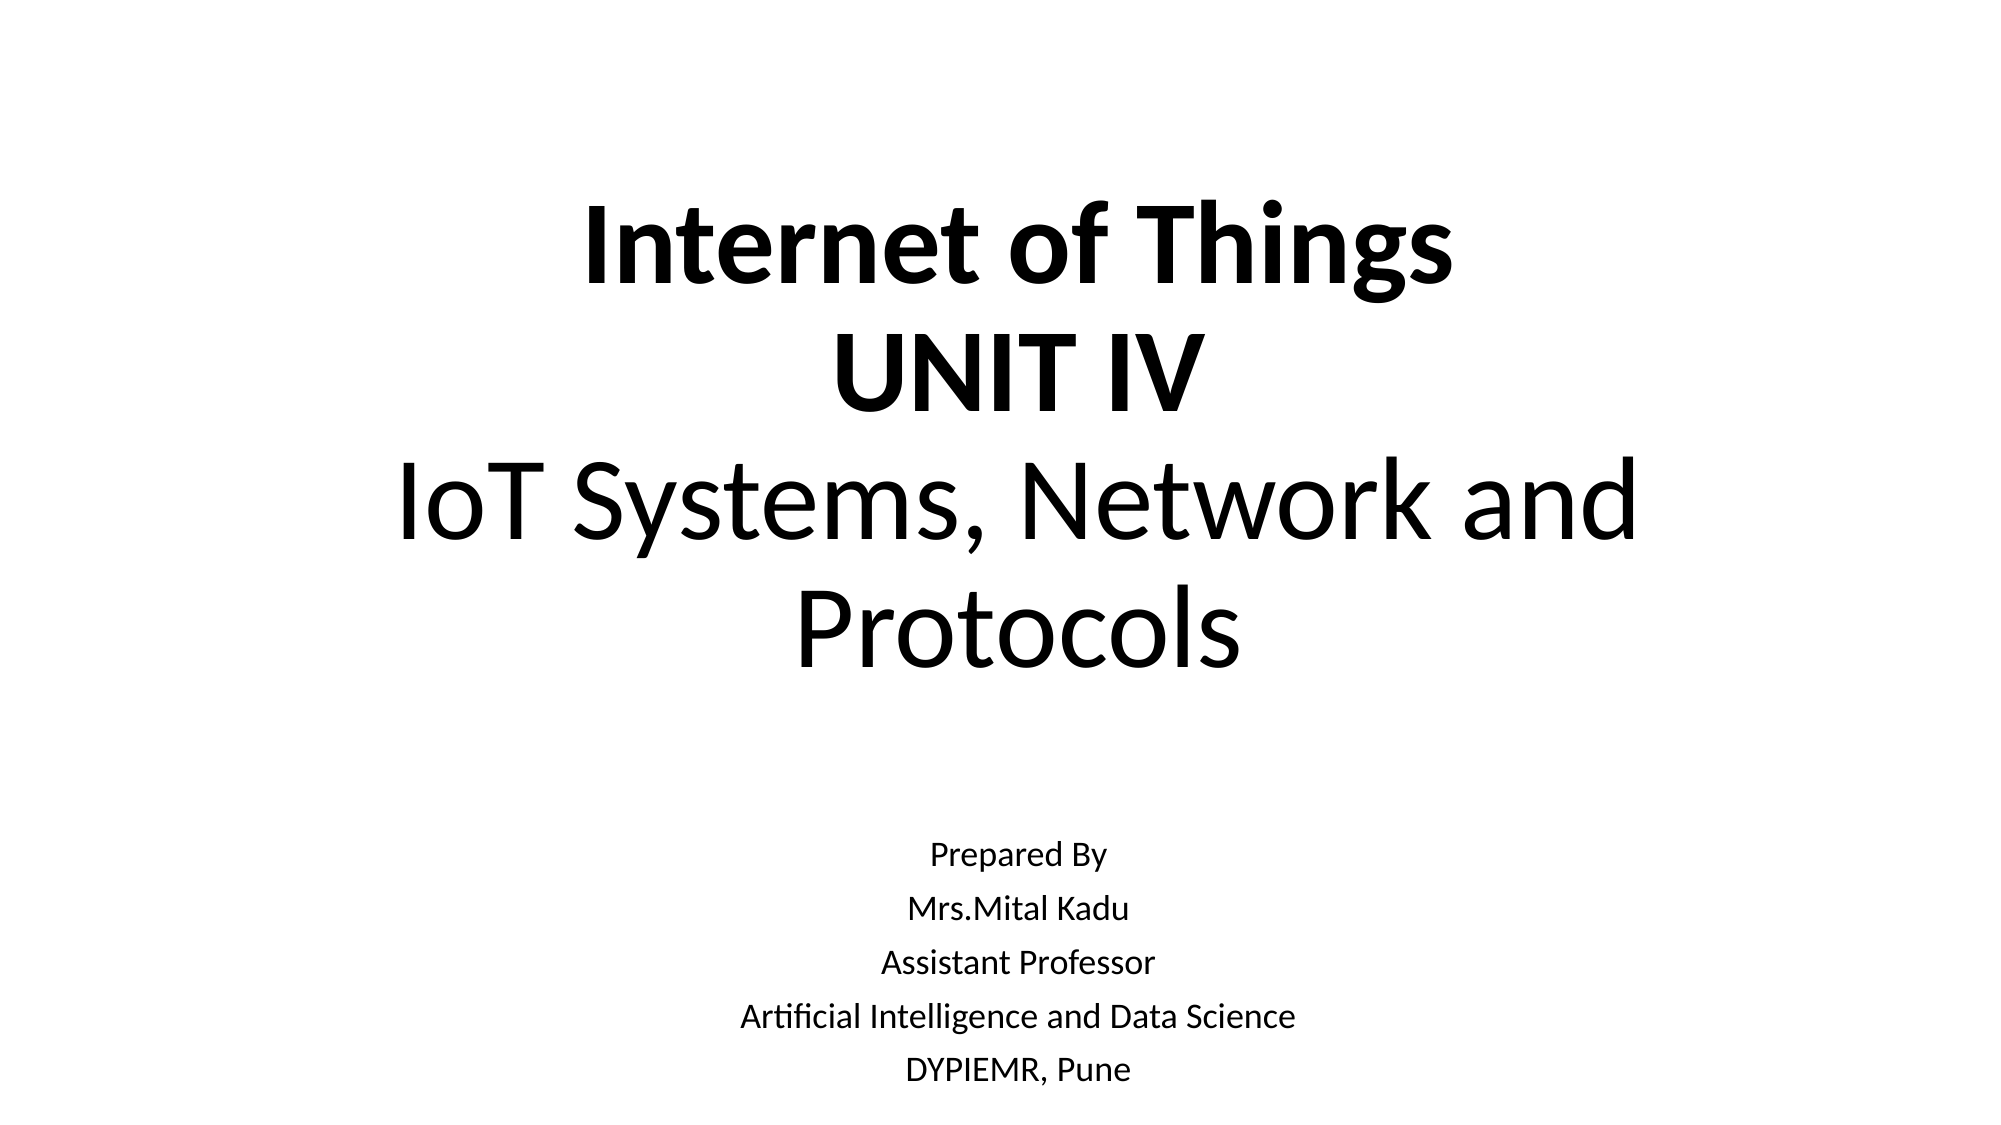

# Internet of Things UNIT IV IoT Systems, Network and Protocols
Prepared By
Mrs.Mital Kadu
Assistant Professor
Artificial Intelligence and Data Science
DYPIEMR, Pune